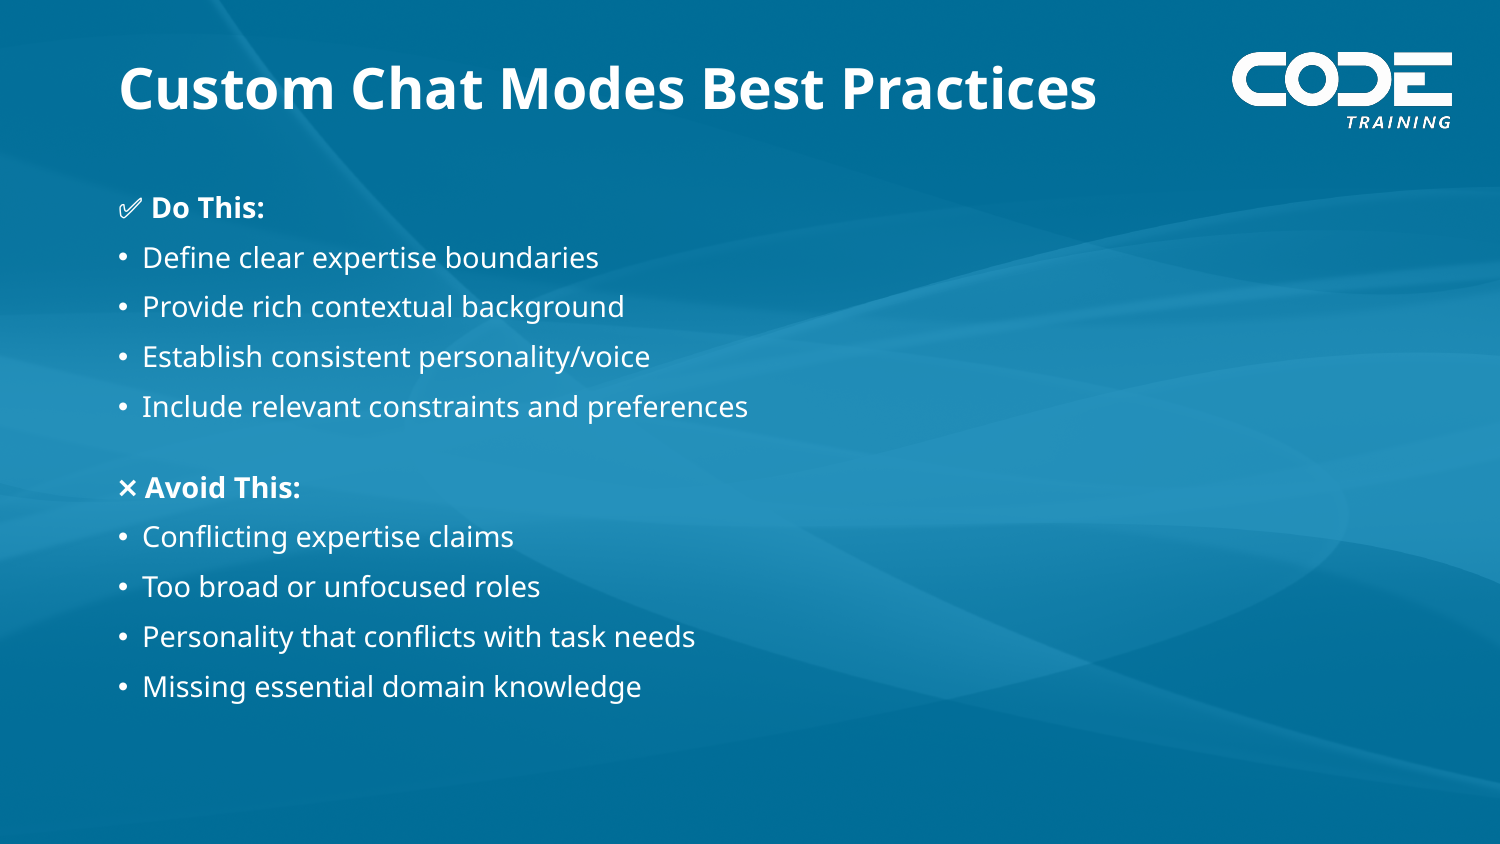

# Custom Chat Modes Best Practices
✅ Do This:
Define clear expertise boundaries
Provide rich contextual background
Establish consistent personality/voice
Include relevant constraints and preferences
❌ Avoid This:
Conflicting expertise claims
Too broad or unfocused roles
Personality that conflicts with task needs
Missing essential domain knowledge